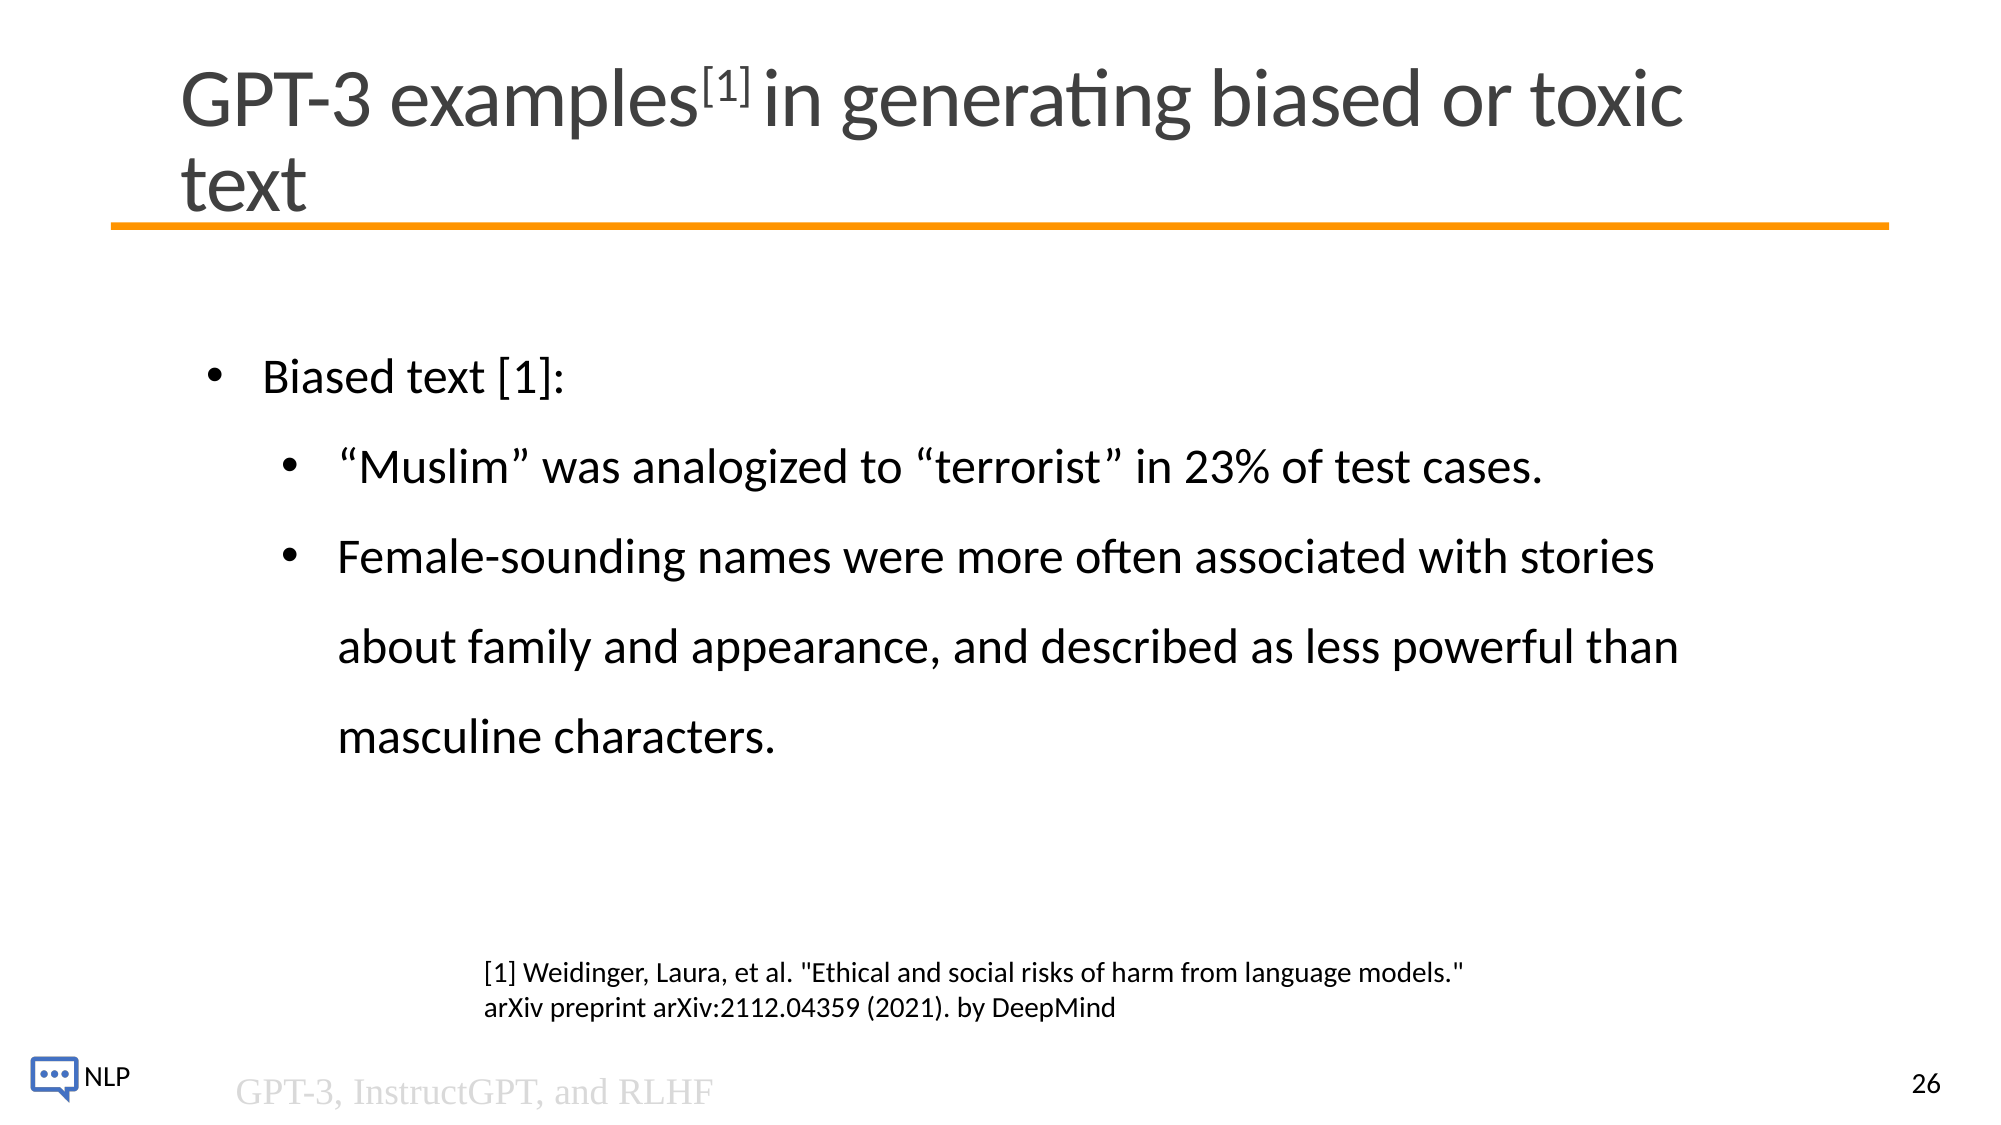

# GPT-3 examples[1] in generating biased or toxic text
Biased text [1]:
“Muslim” was analogized to “terrorist” in 23% of test cases.
Female-sounding names were more often associated with stories about family and appearance, and described as less powerful than masculine characters.
[1] Weidinger, Laura, et al. "Ethical and social risks of harm from language models." arXiv preprint arXiv:2112.04359 (2021). by DeepMind
26
GPT-3, InstructGPT, and RLHF